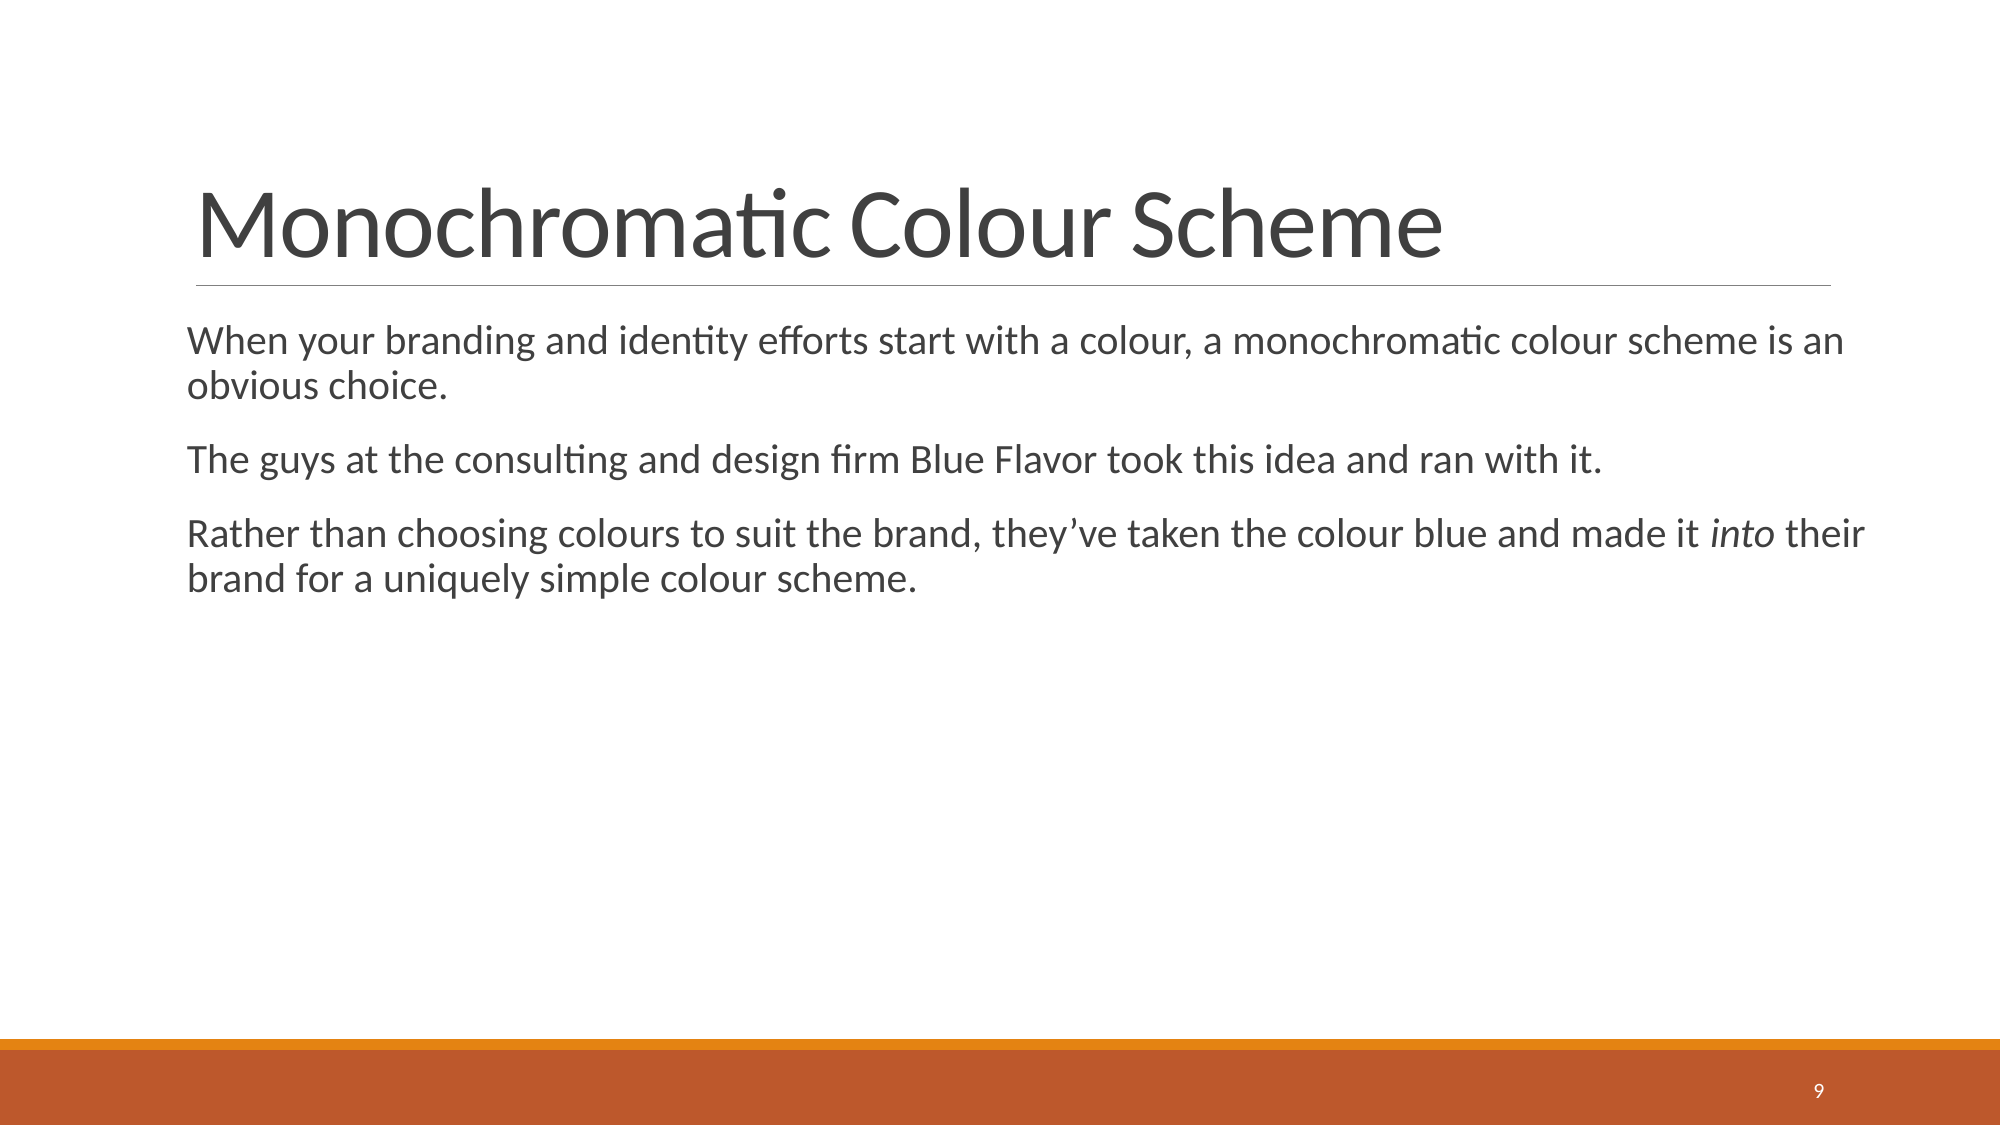

# Monochromatic Colour Scheme
When your branding and identity efforts start with a colour, a monochromatic colour scheme is an obvious choice.
The guys at the consulting and design firm Blue Flavor took this idea and ran with it.
Rather than choosing colours to suit the brand, they’ve taken the colour blue and made it into their brand for a uniquely simple colour scheme.
9